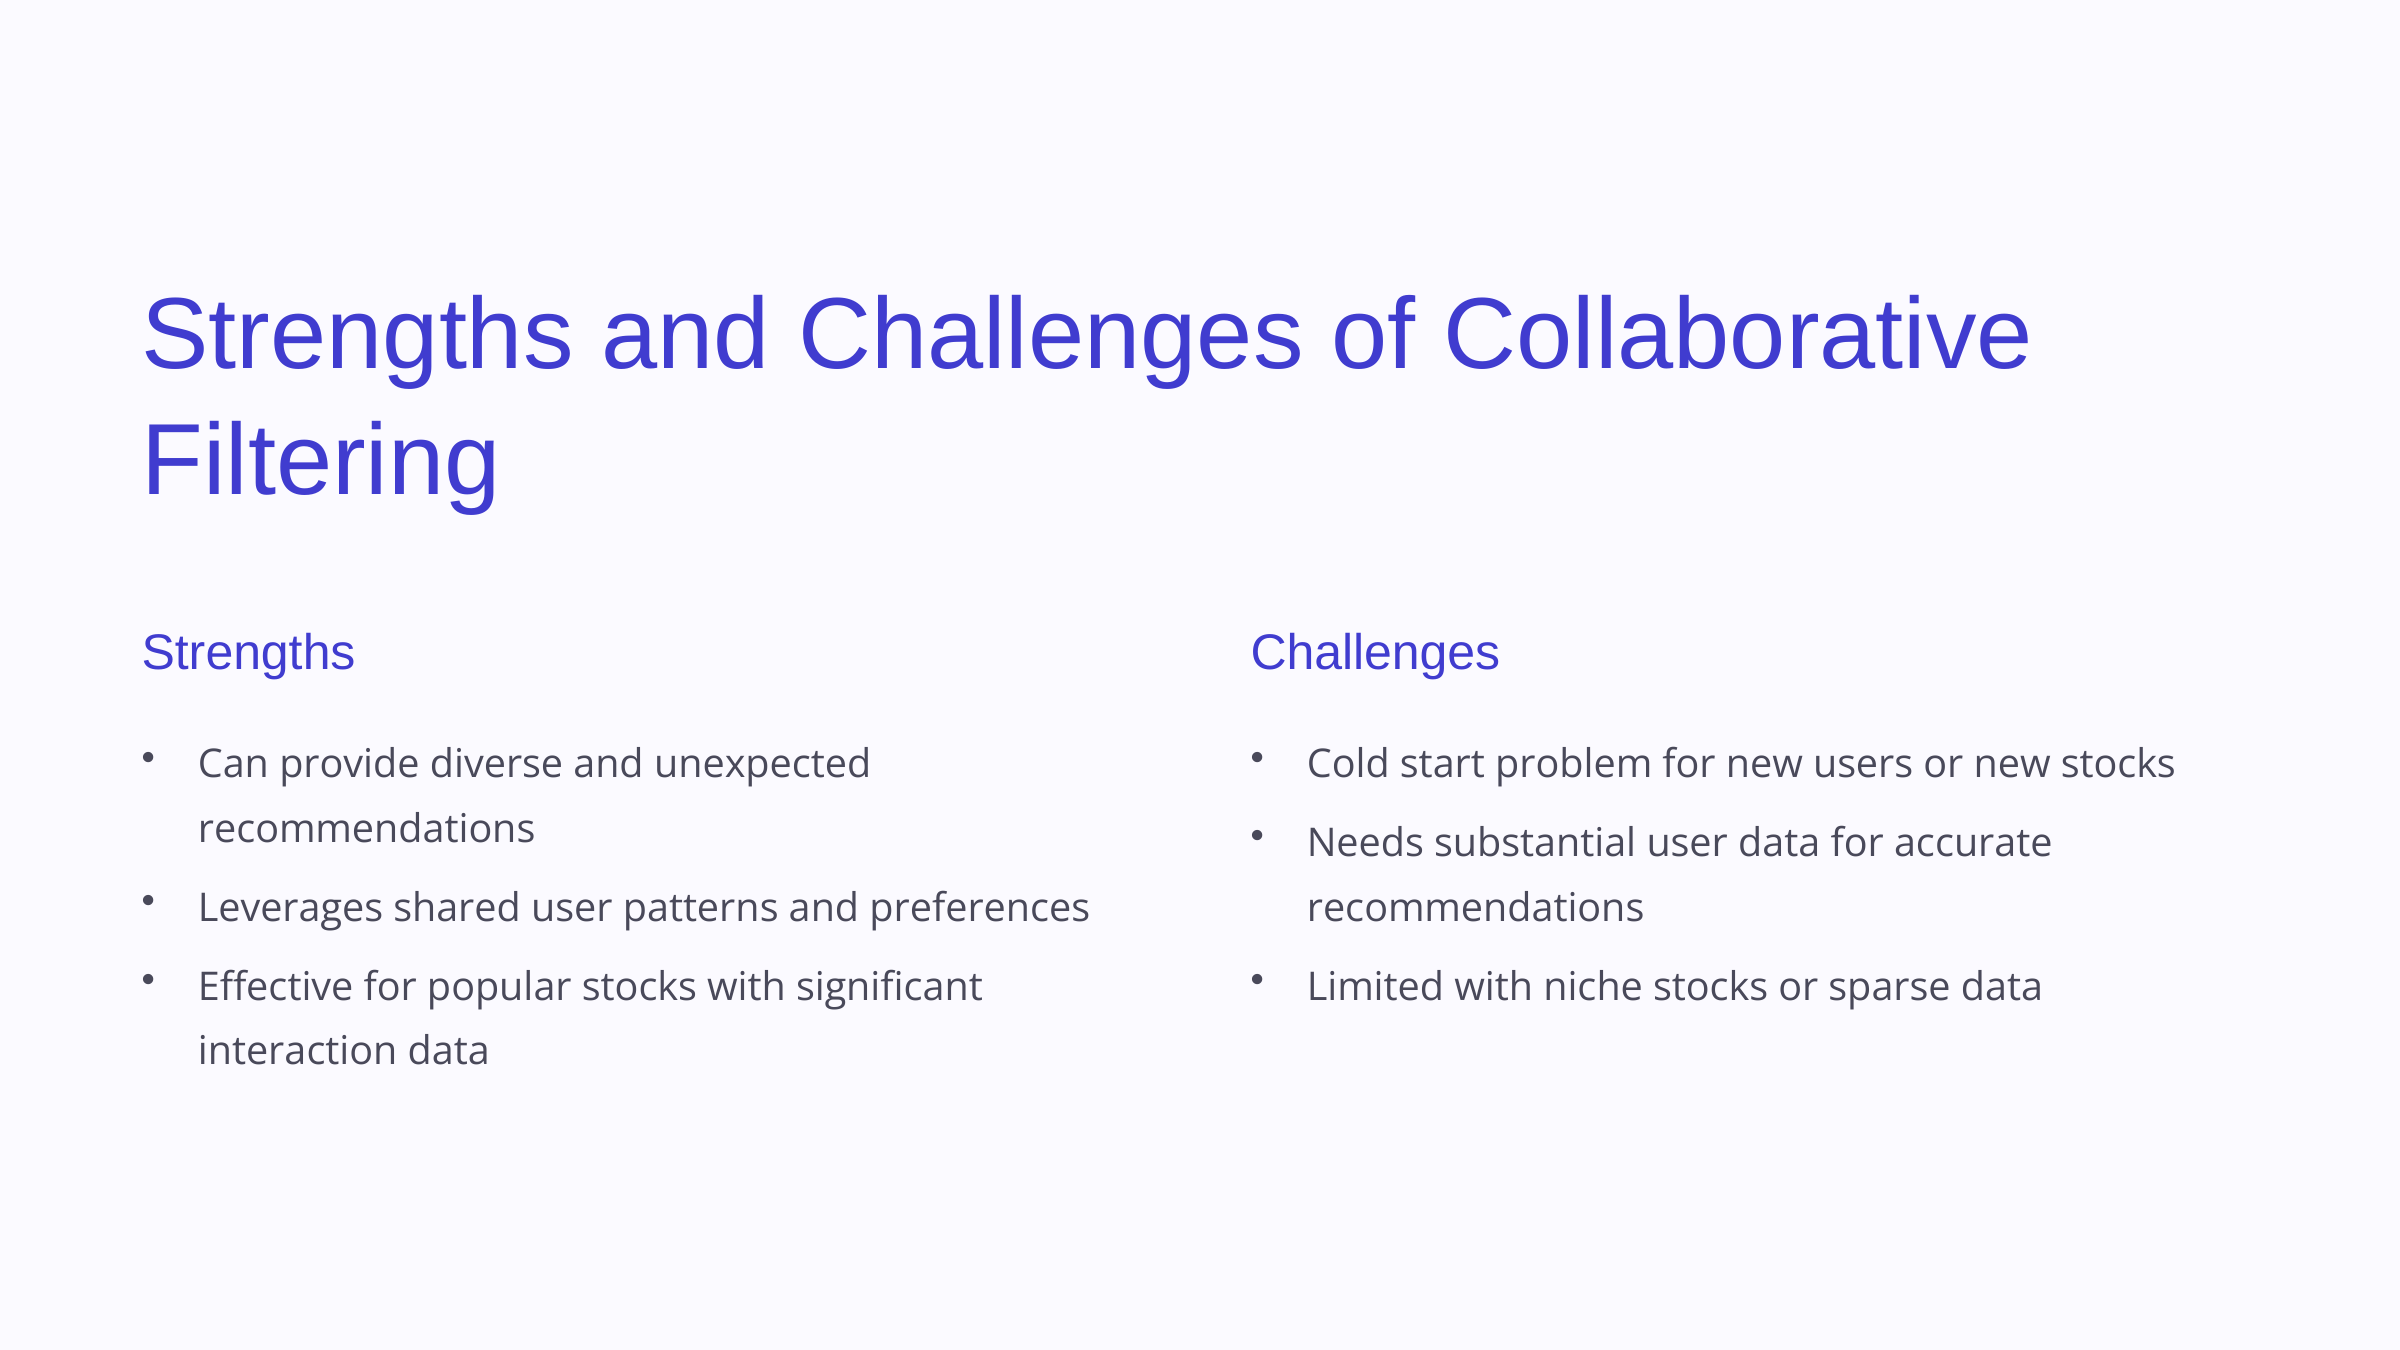

Strengths and Challenges of Collaborative Filtering
Strengths
Challenges
Can provide diverse and unexpected recommendations
Cold start problem for new users or new stocks
Needs substantial user data for accurate recommendations
Leverages shared user patterns and preferences
Effective for popular stocks with significant interaction data
Limited with niche stocks or sparse data